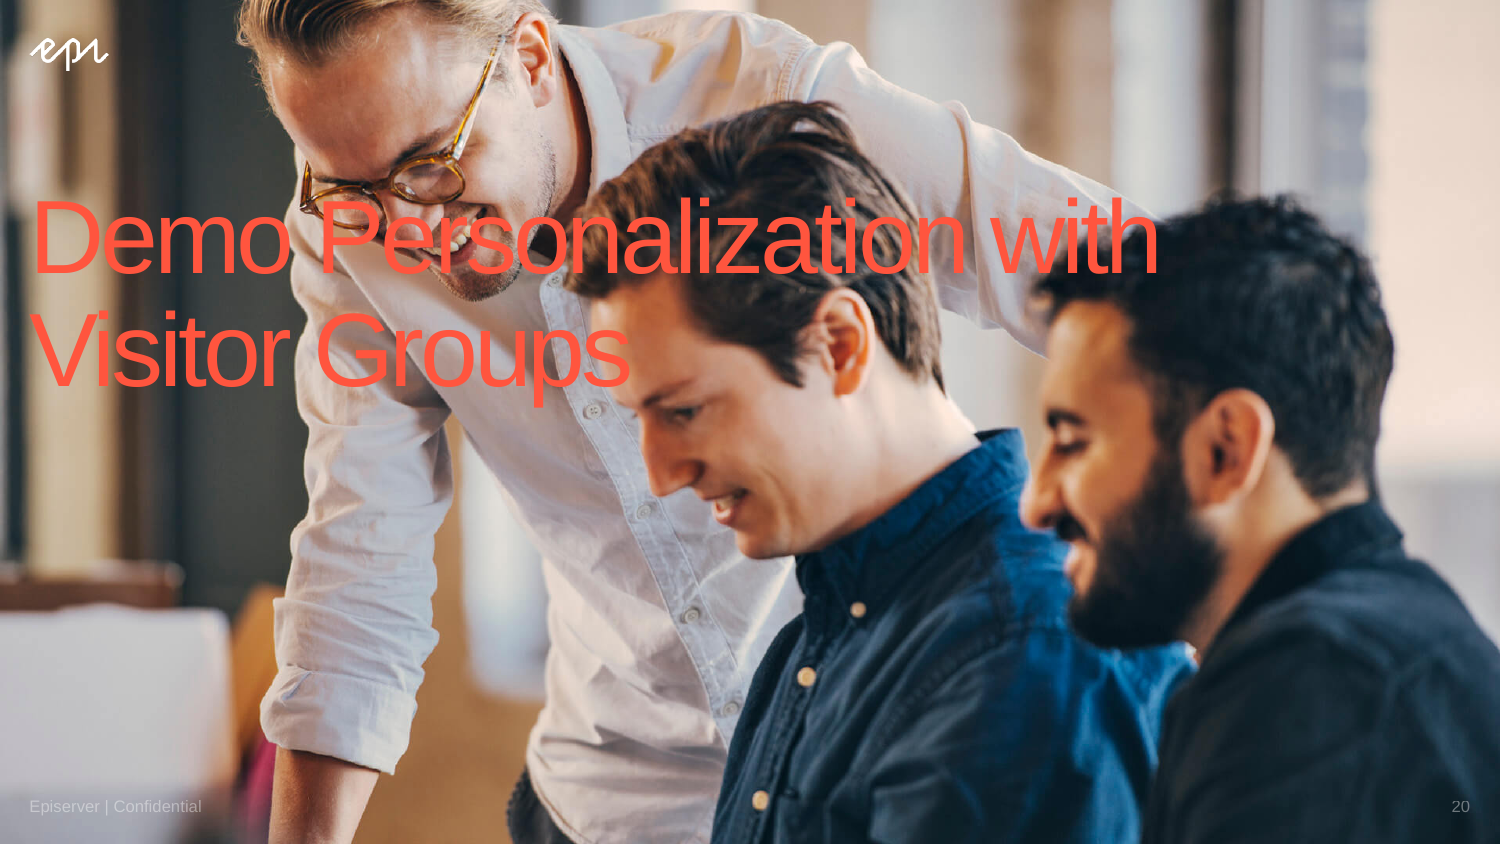

# Demo Personalization with Visitor Groups

20